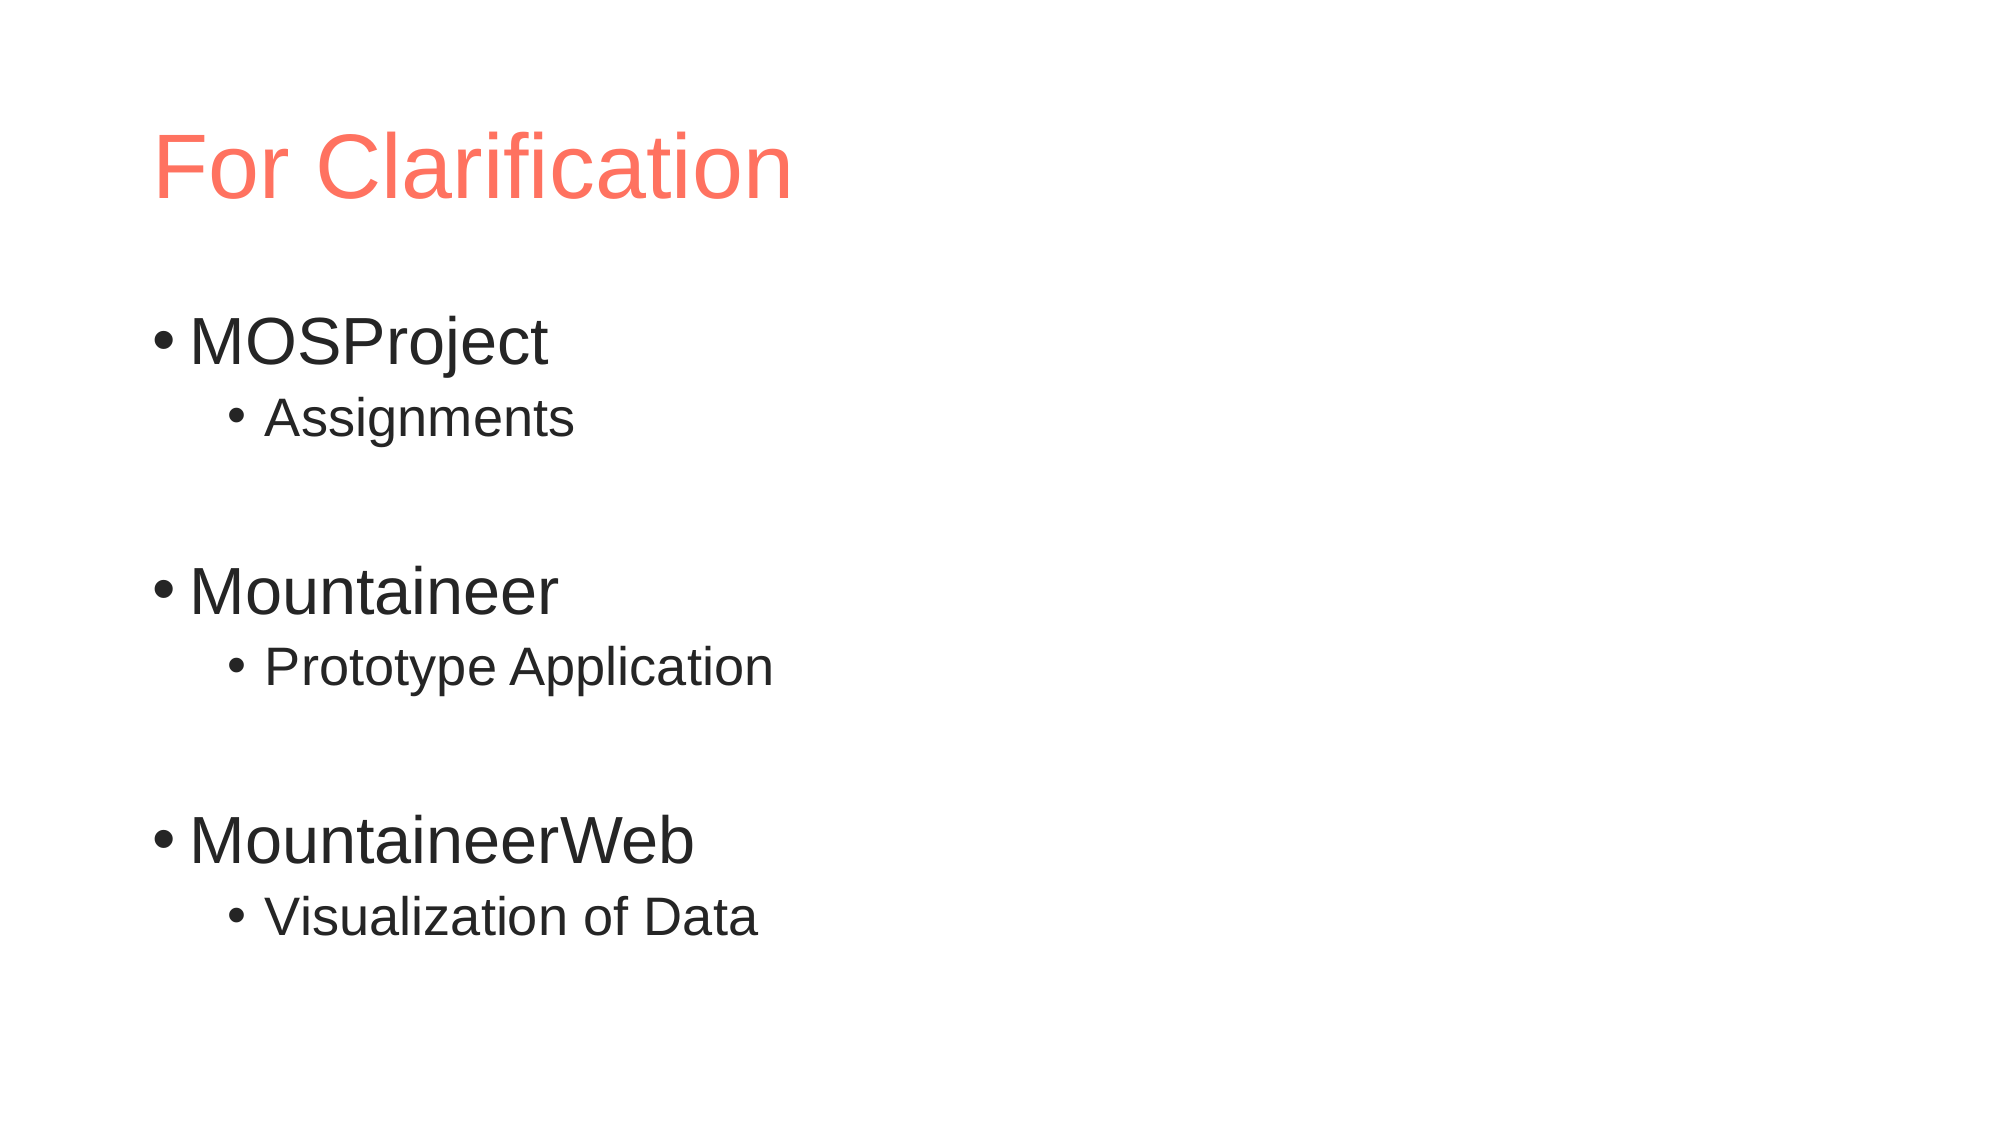

# For Clarification
MOSProject
Assignments

Mountaineer
Prototype Application

MountaineerWeb
Visualization of Data